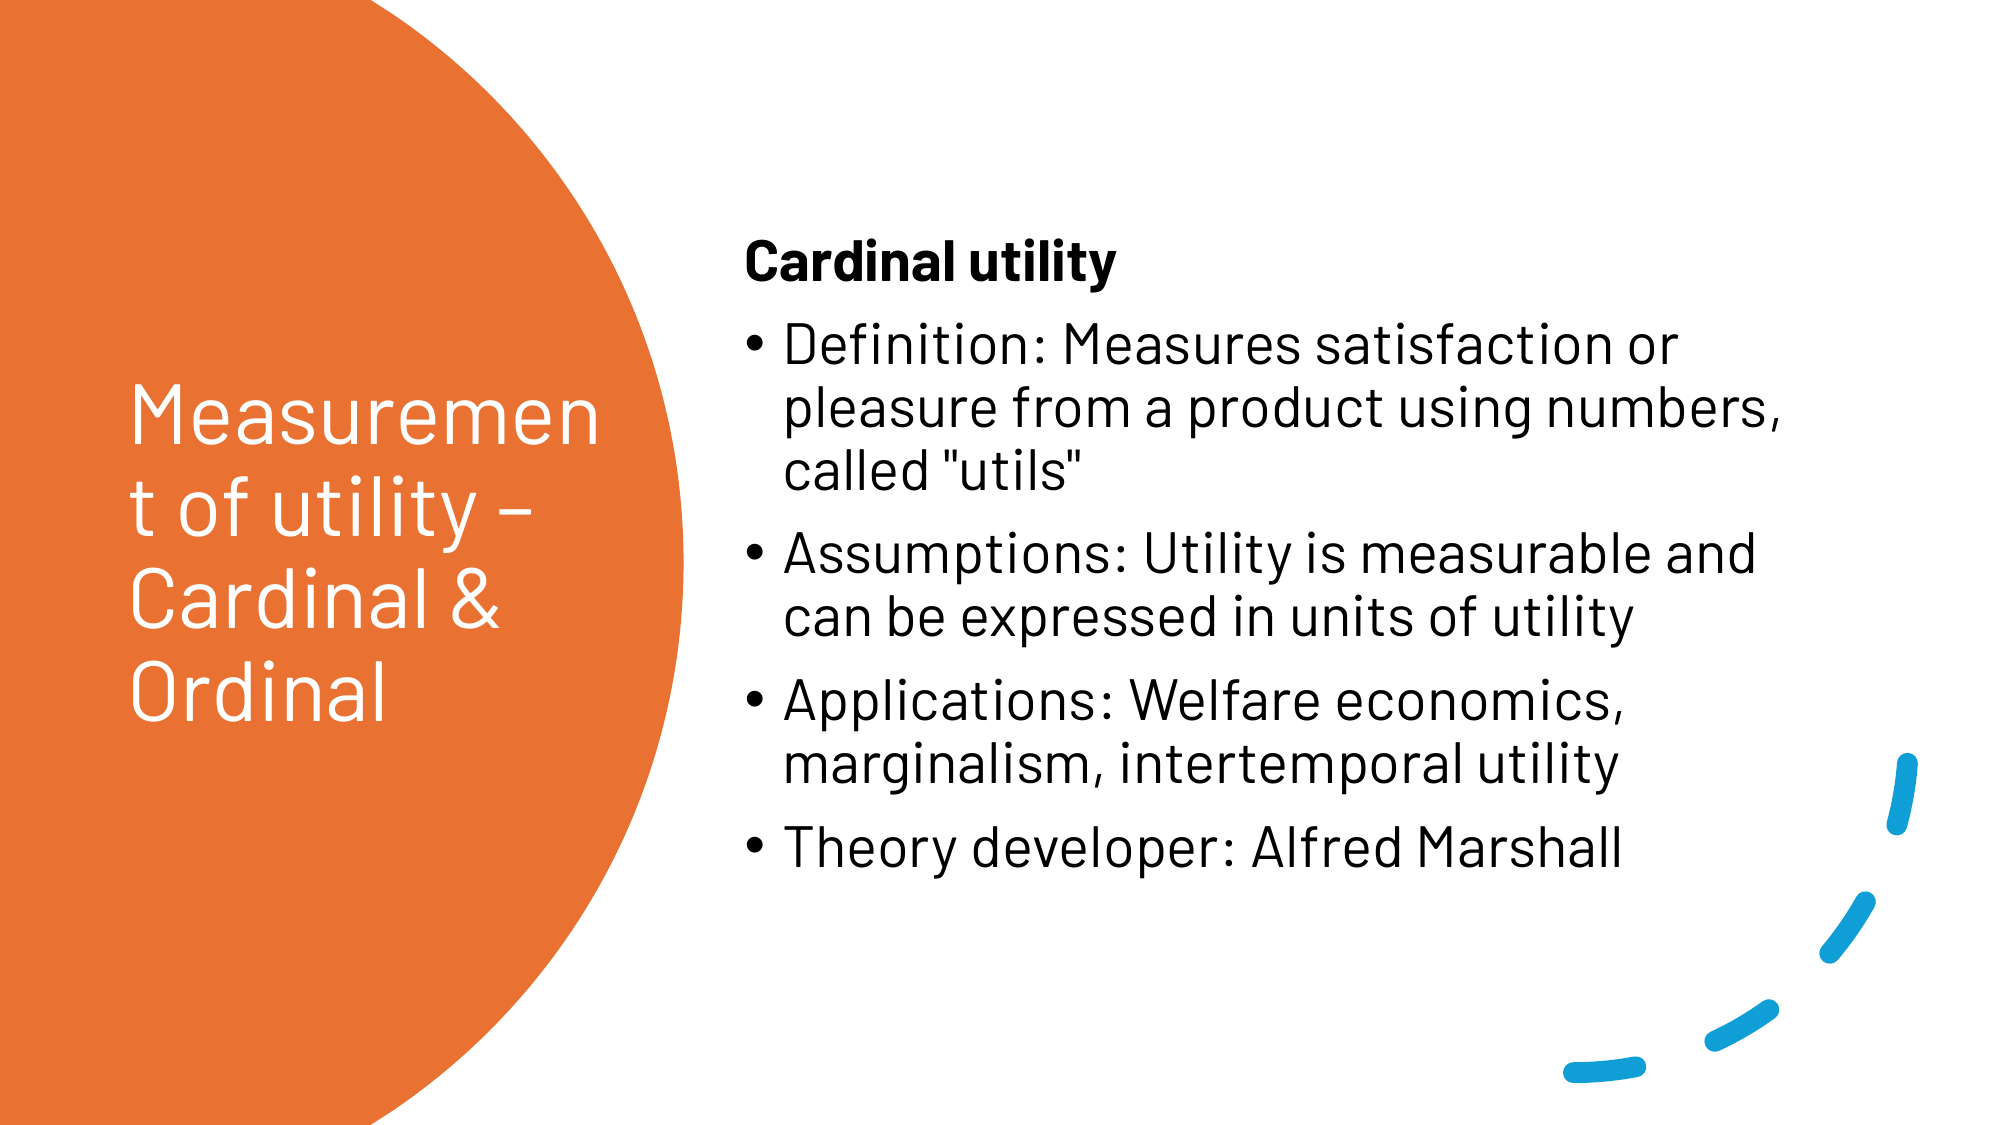

Cardinal utility
Definition: Measures satisfaction or pleasure from a product using numbers, called "utils"
Assumptions: Utility is measurable and can be expressed in units of utility
Applications: Welfare economics, marginalism, intertemporal utility
Theory developer: Alfred Marshall
# Measurement of utility – Cardinal & Ordinal